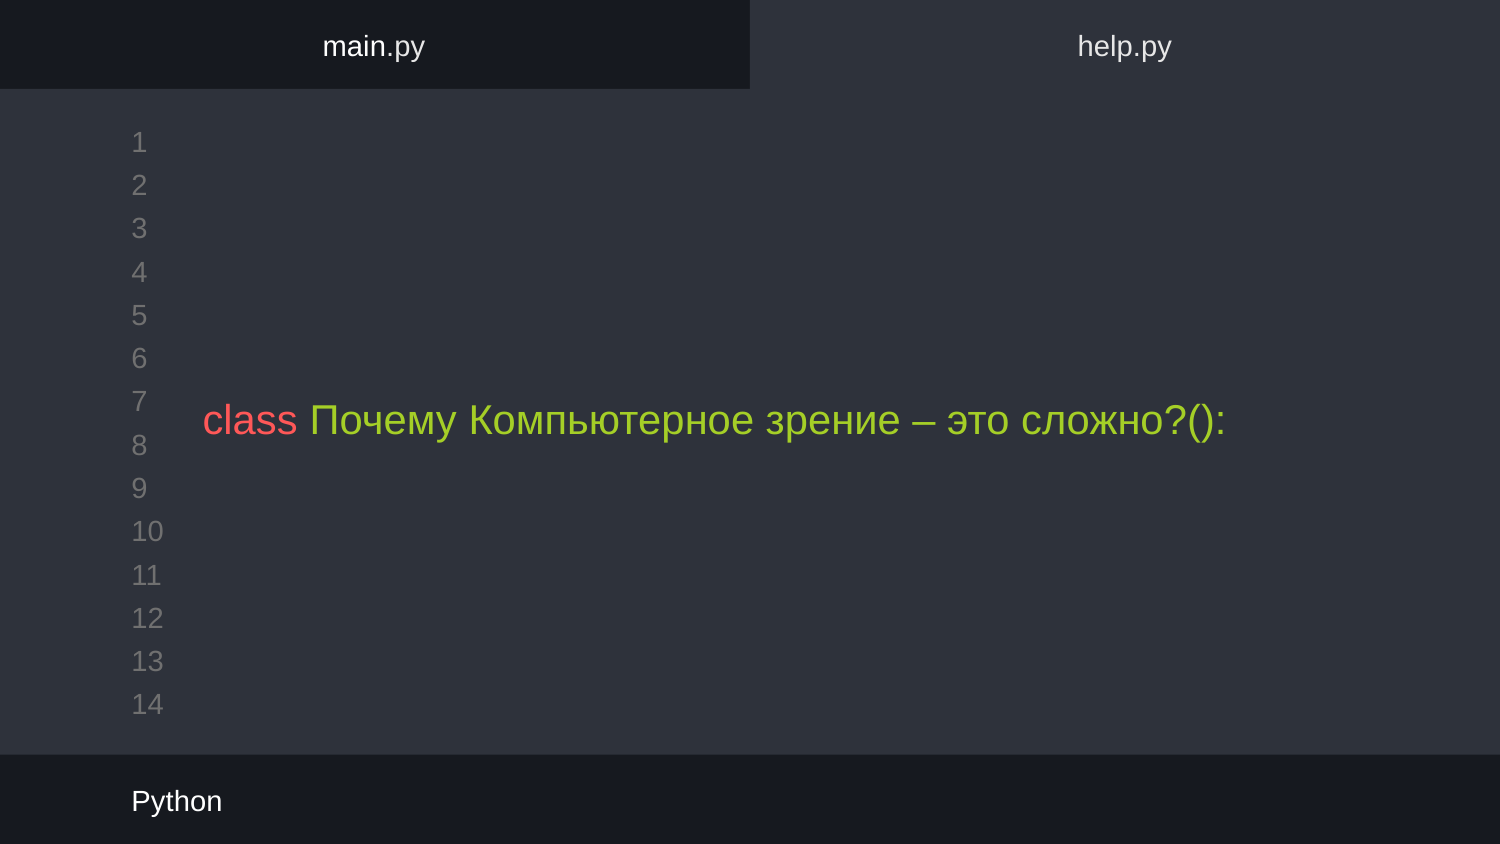

main.py
help.py
# class Почему Компьютерное зрение – это сложно?():
Python